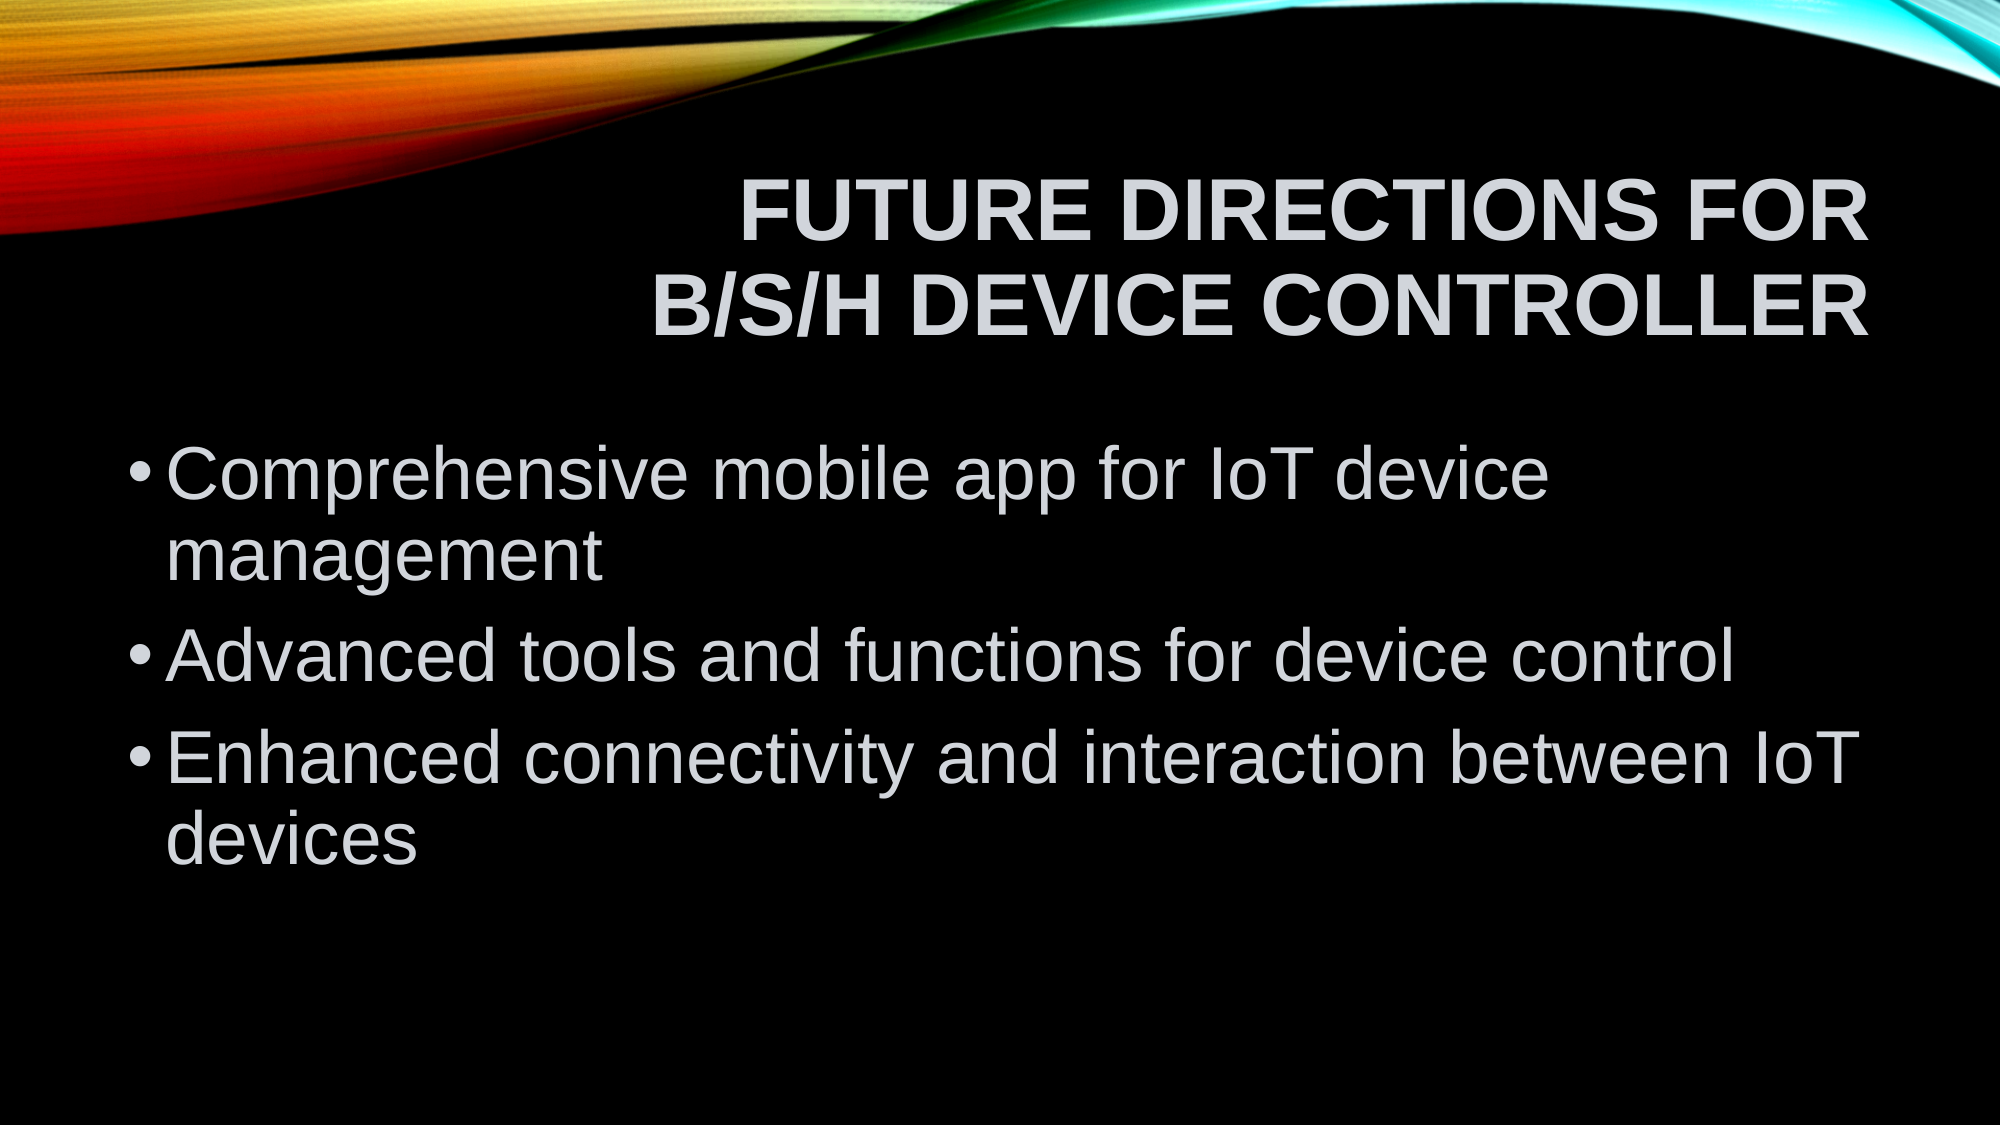

# Future Directions for B/S/H Device Controller
Comprehensive mobile app for IoT device management
Advanced tools and functions for device control
Enhanced connectivity and interaction between IoT devices